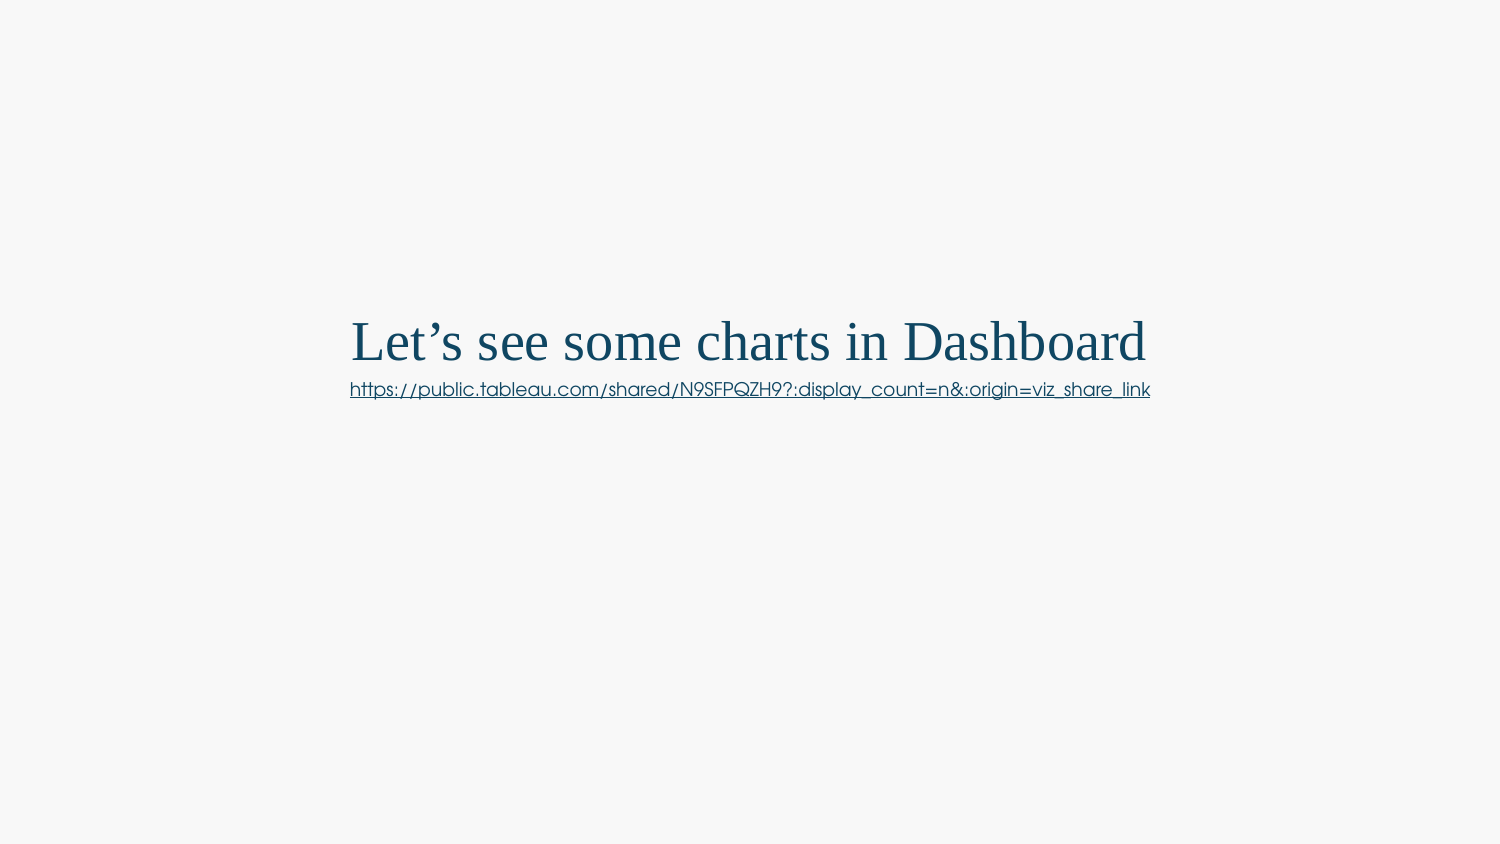

Let’s see some charts in Dashboard
https://public.tableau.com/shared/N9SFPQZH9?:display_count=n&:origin=viz_share_link